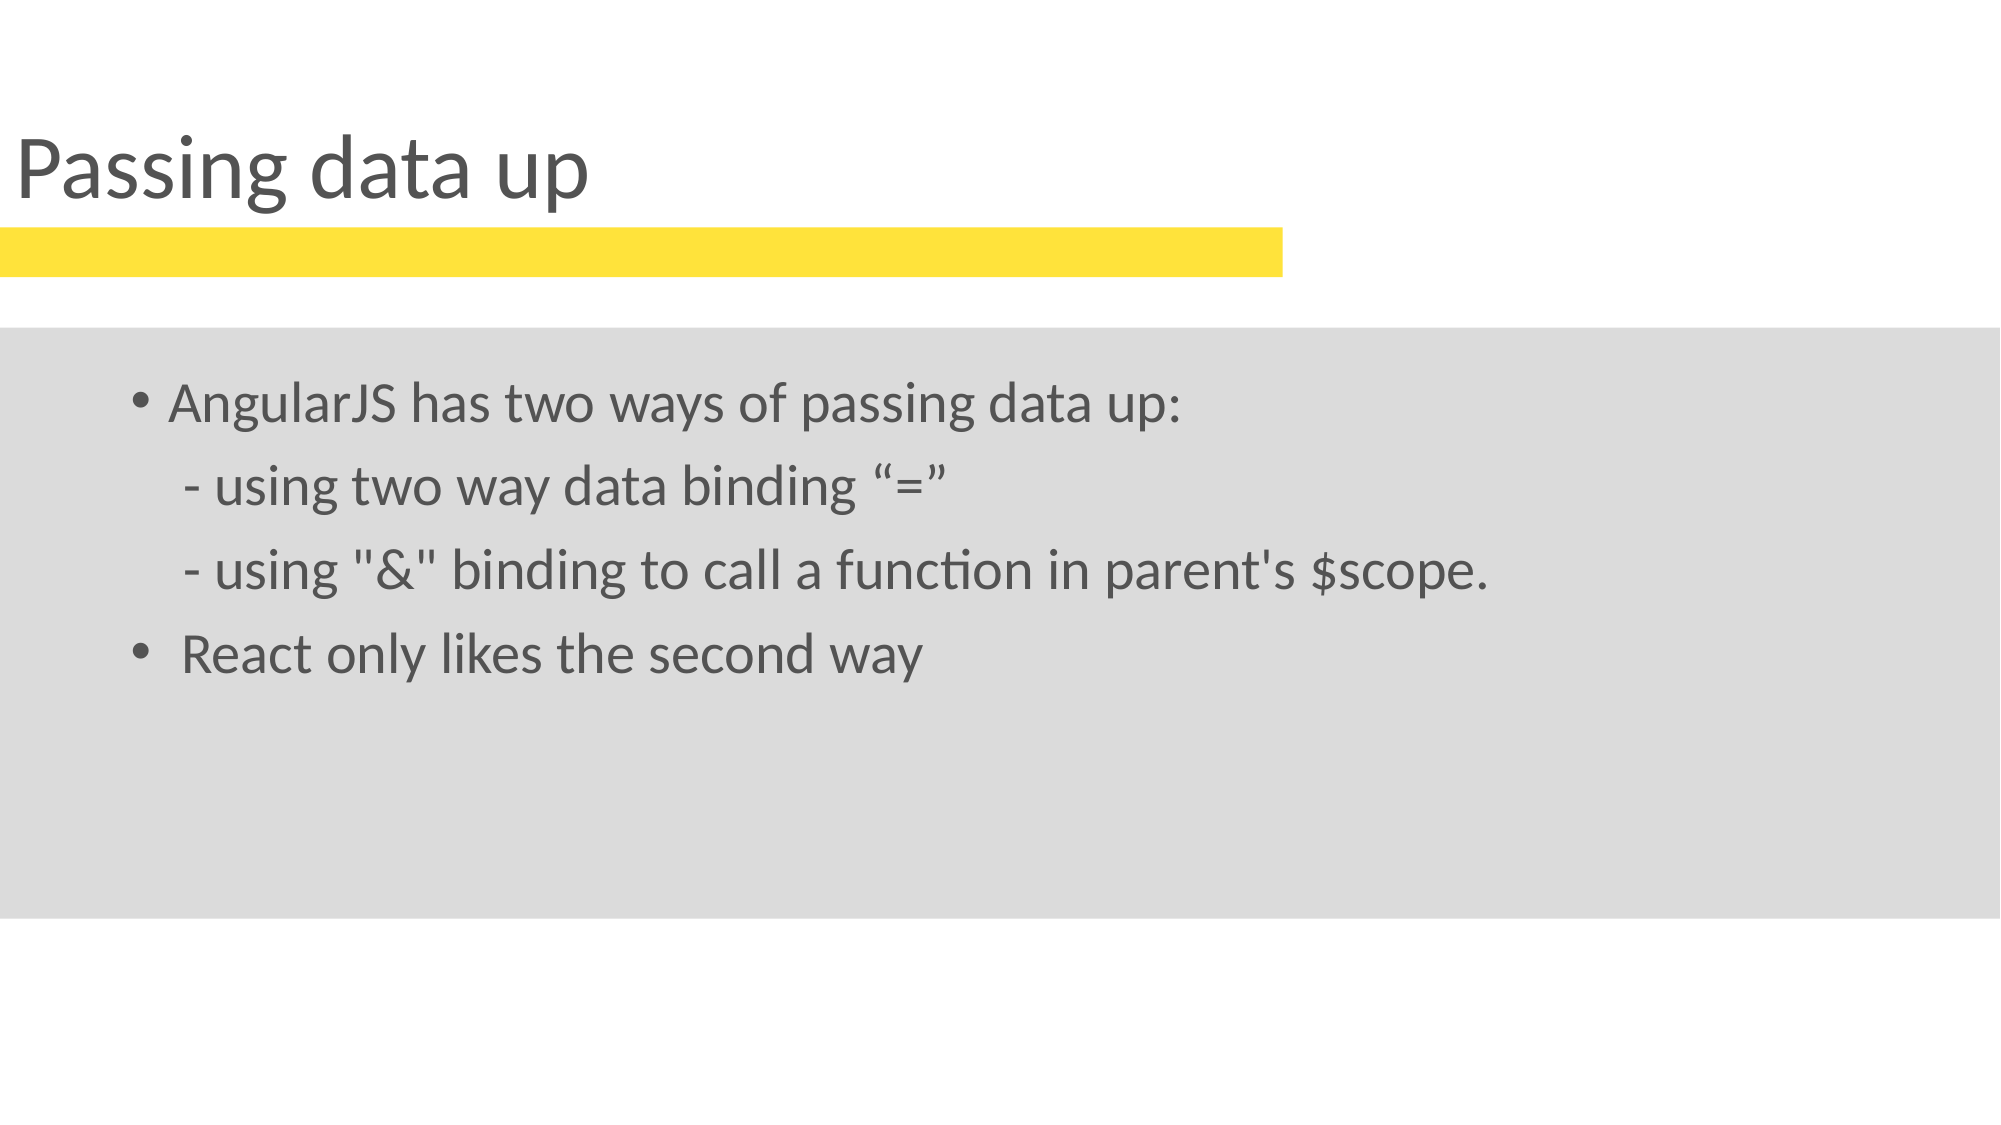

# Passing data up

AngularJS has two ways of passing data up:
 - using two way data binding “=”
 - using "&" binding to call a function in parent's $scope.
 React only likes the second way